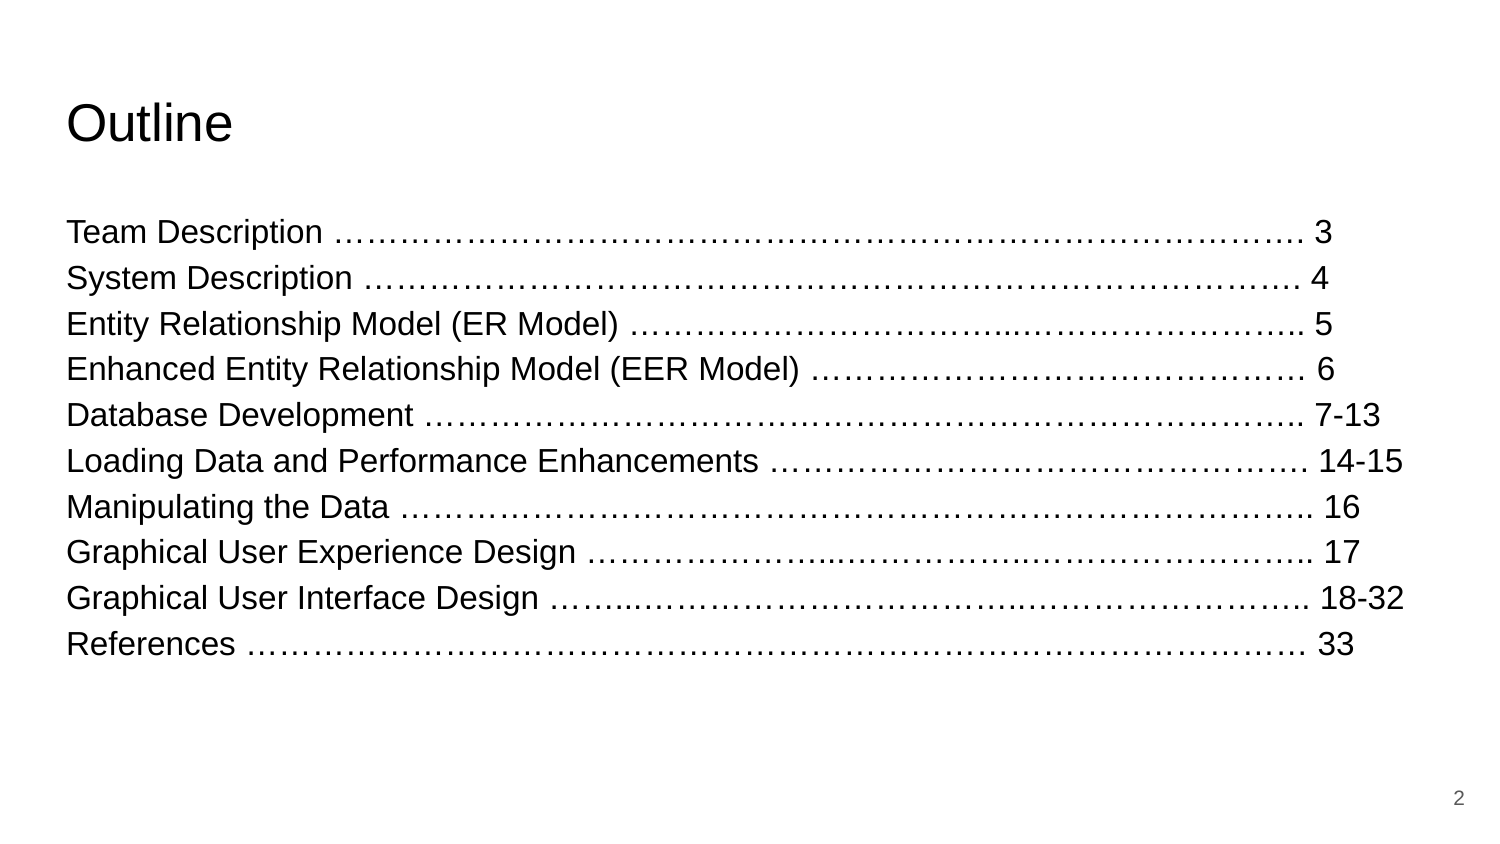

# Outline
Team Description ……………………………………………………………………………. 3
System Description …………………………………………………………………………. 4
Entity Relationship Model (ER Model) ……………………………...…………………….. 5
Enhanced Entity Relationship Model (EER Model) ……………………………………… 6
Database Development …………………………………………………………………….. 7-13
Loading Data and Performance Enhancements …………………………………………. 14-15
Manipulating the Data ……………………………………………………………………….. 16
Graphical User Experience Design …………………...……………..…………………….. 17
Graphical User Interface Design ……...……………………………..…………………….. 18-32
References …………………………………………………………………………………… 33
2